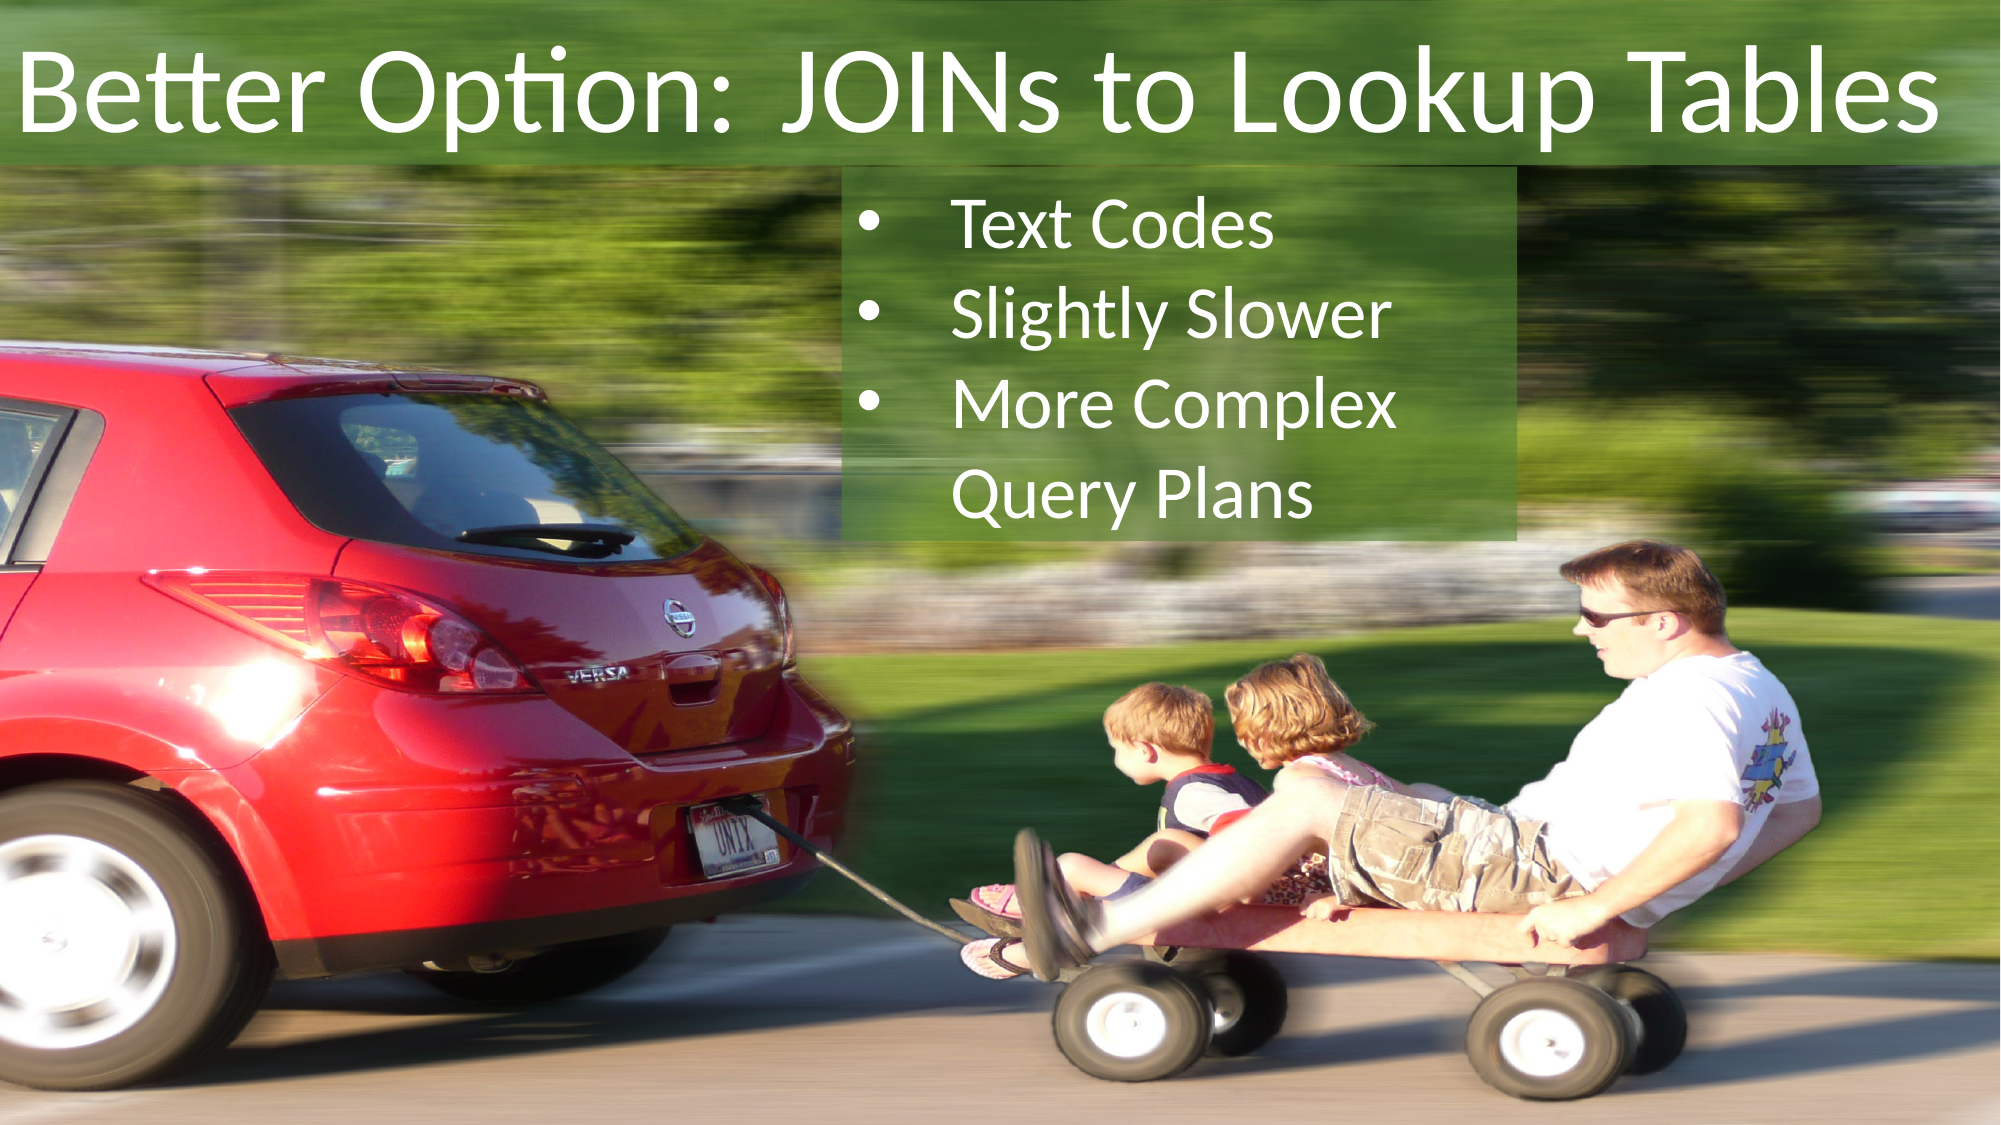

Better Option:
JOINs to Lookup Tables
Text Codes
Slightly Slower
More Complex Query Plans